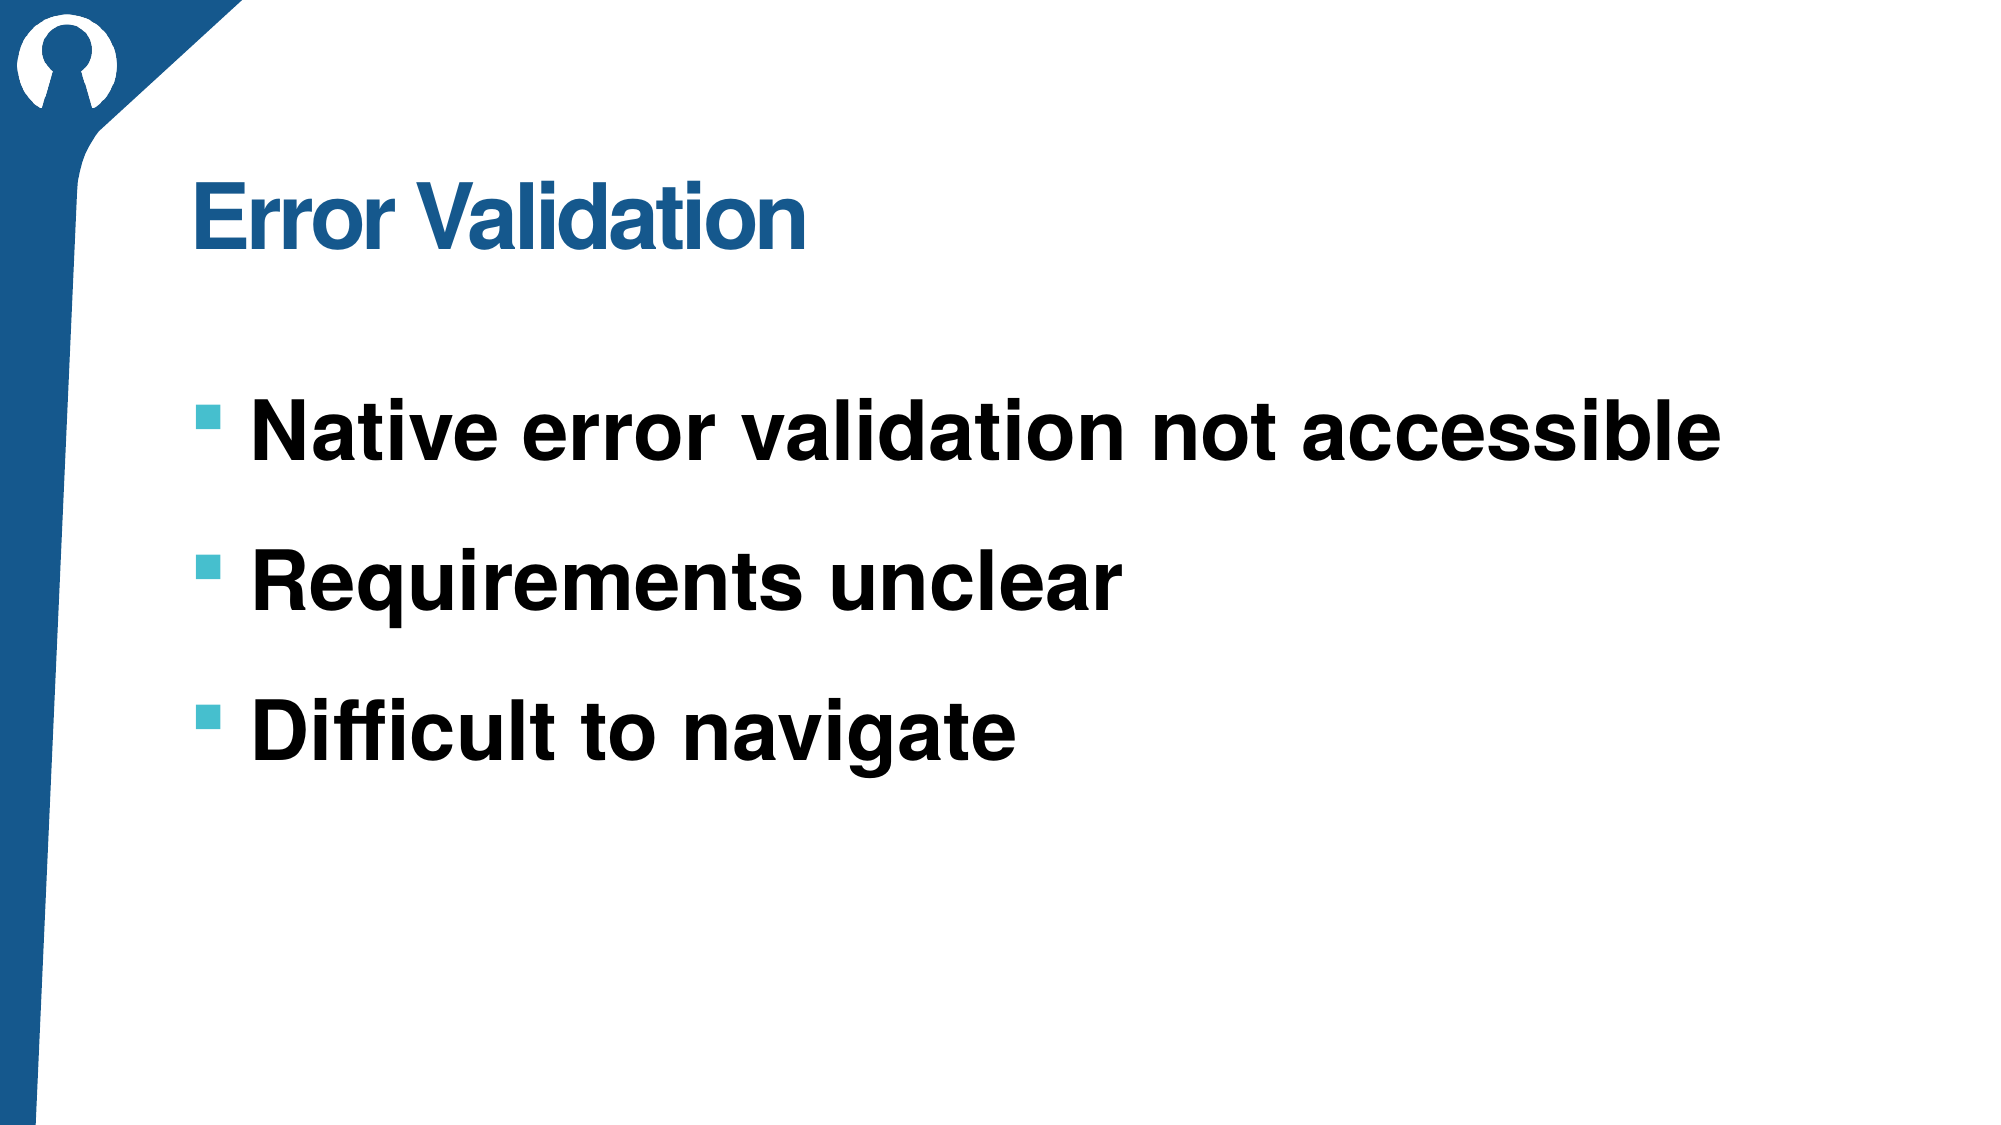

# Error Validation
Native error validation not accessible
Requirements unclear
Difficult to navigate